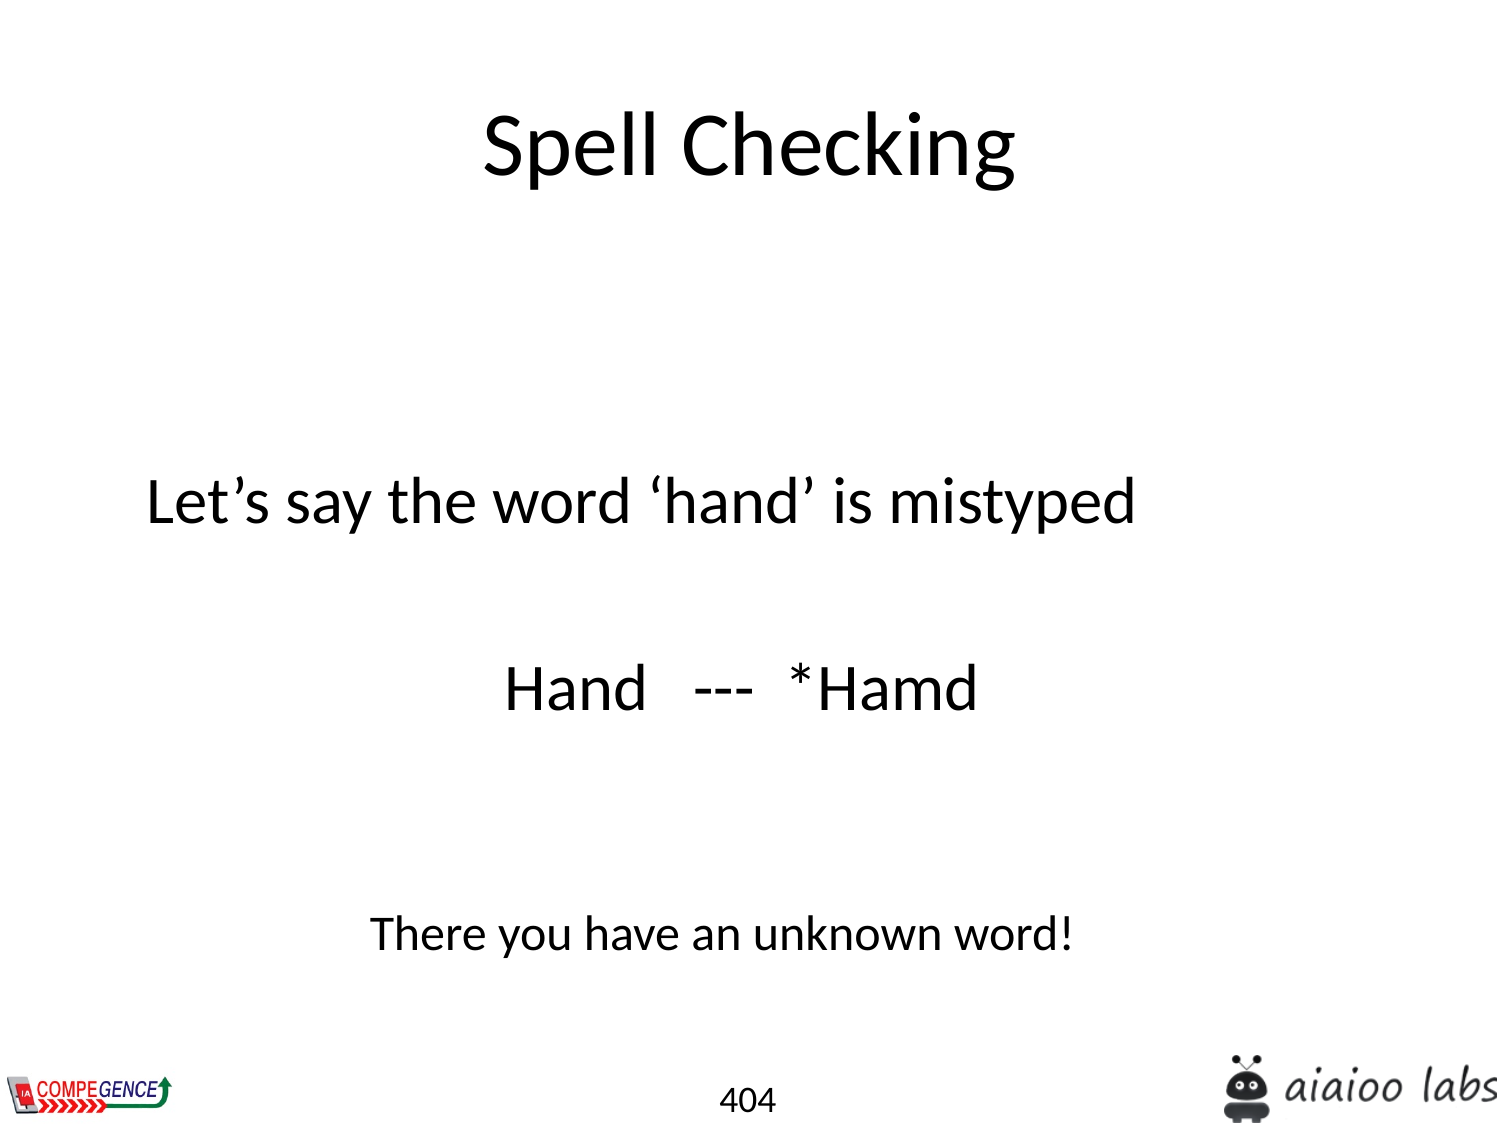

# Spell Checking

	Let’s say the word ‘hand’ is mistyped

Hand   ---  *Hamd
There you have an unknown word!